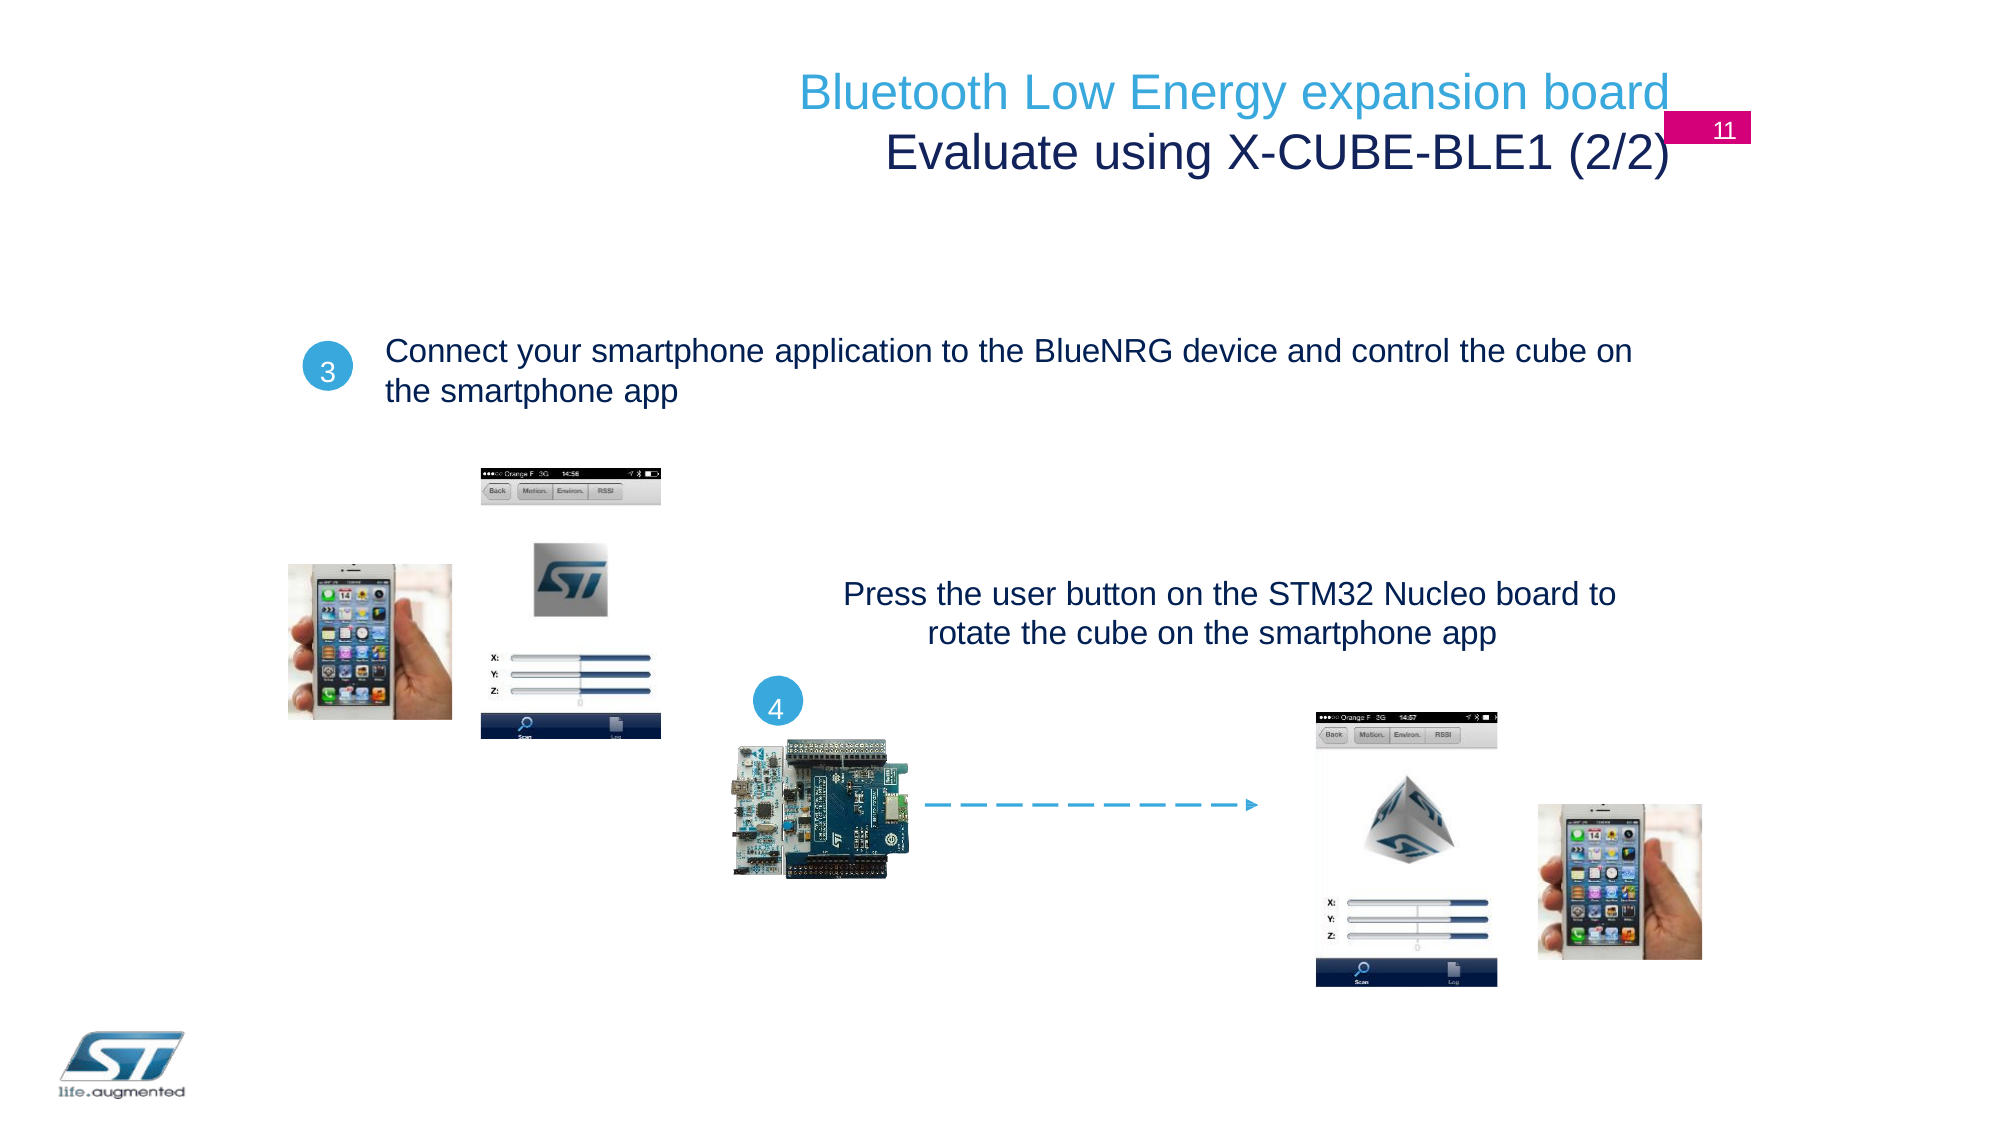

# Bluetooth Low Energy expansion board
Evaluate using X-CUBE-BLE1 (2/2)

11
Connect your smartphone application to the BlueNRG device and control the cube on the smartphone app

3

Press the user button on the STM32 Nucleo board to rotate the cube on the smartphone app

4